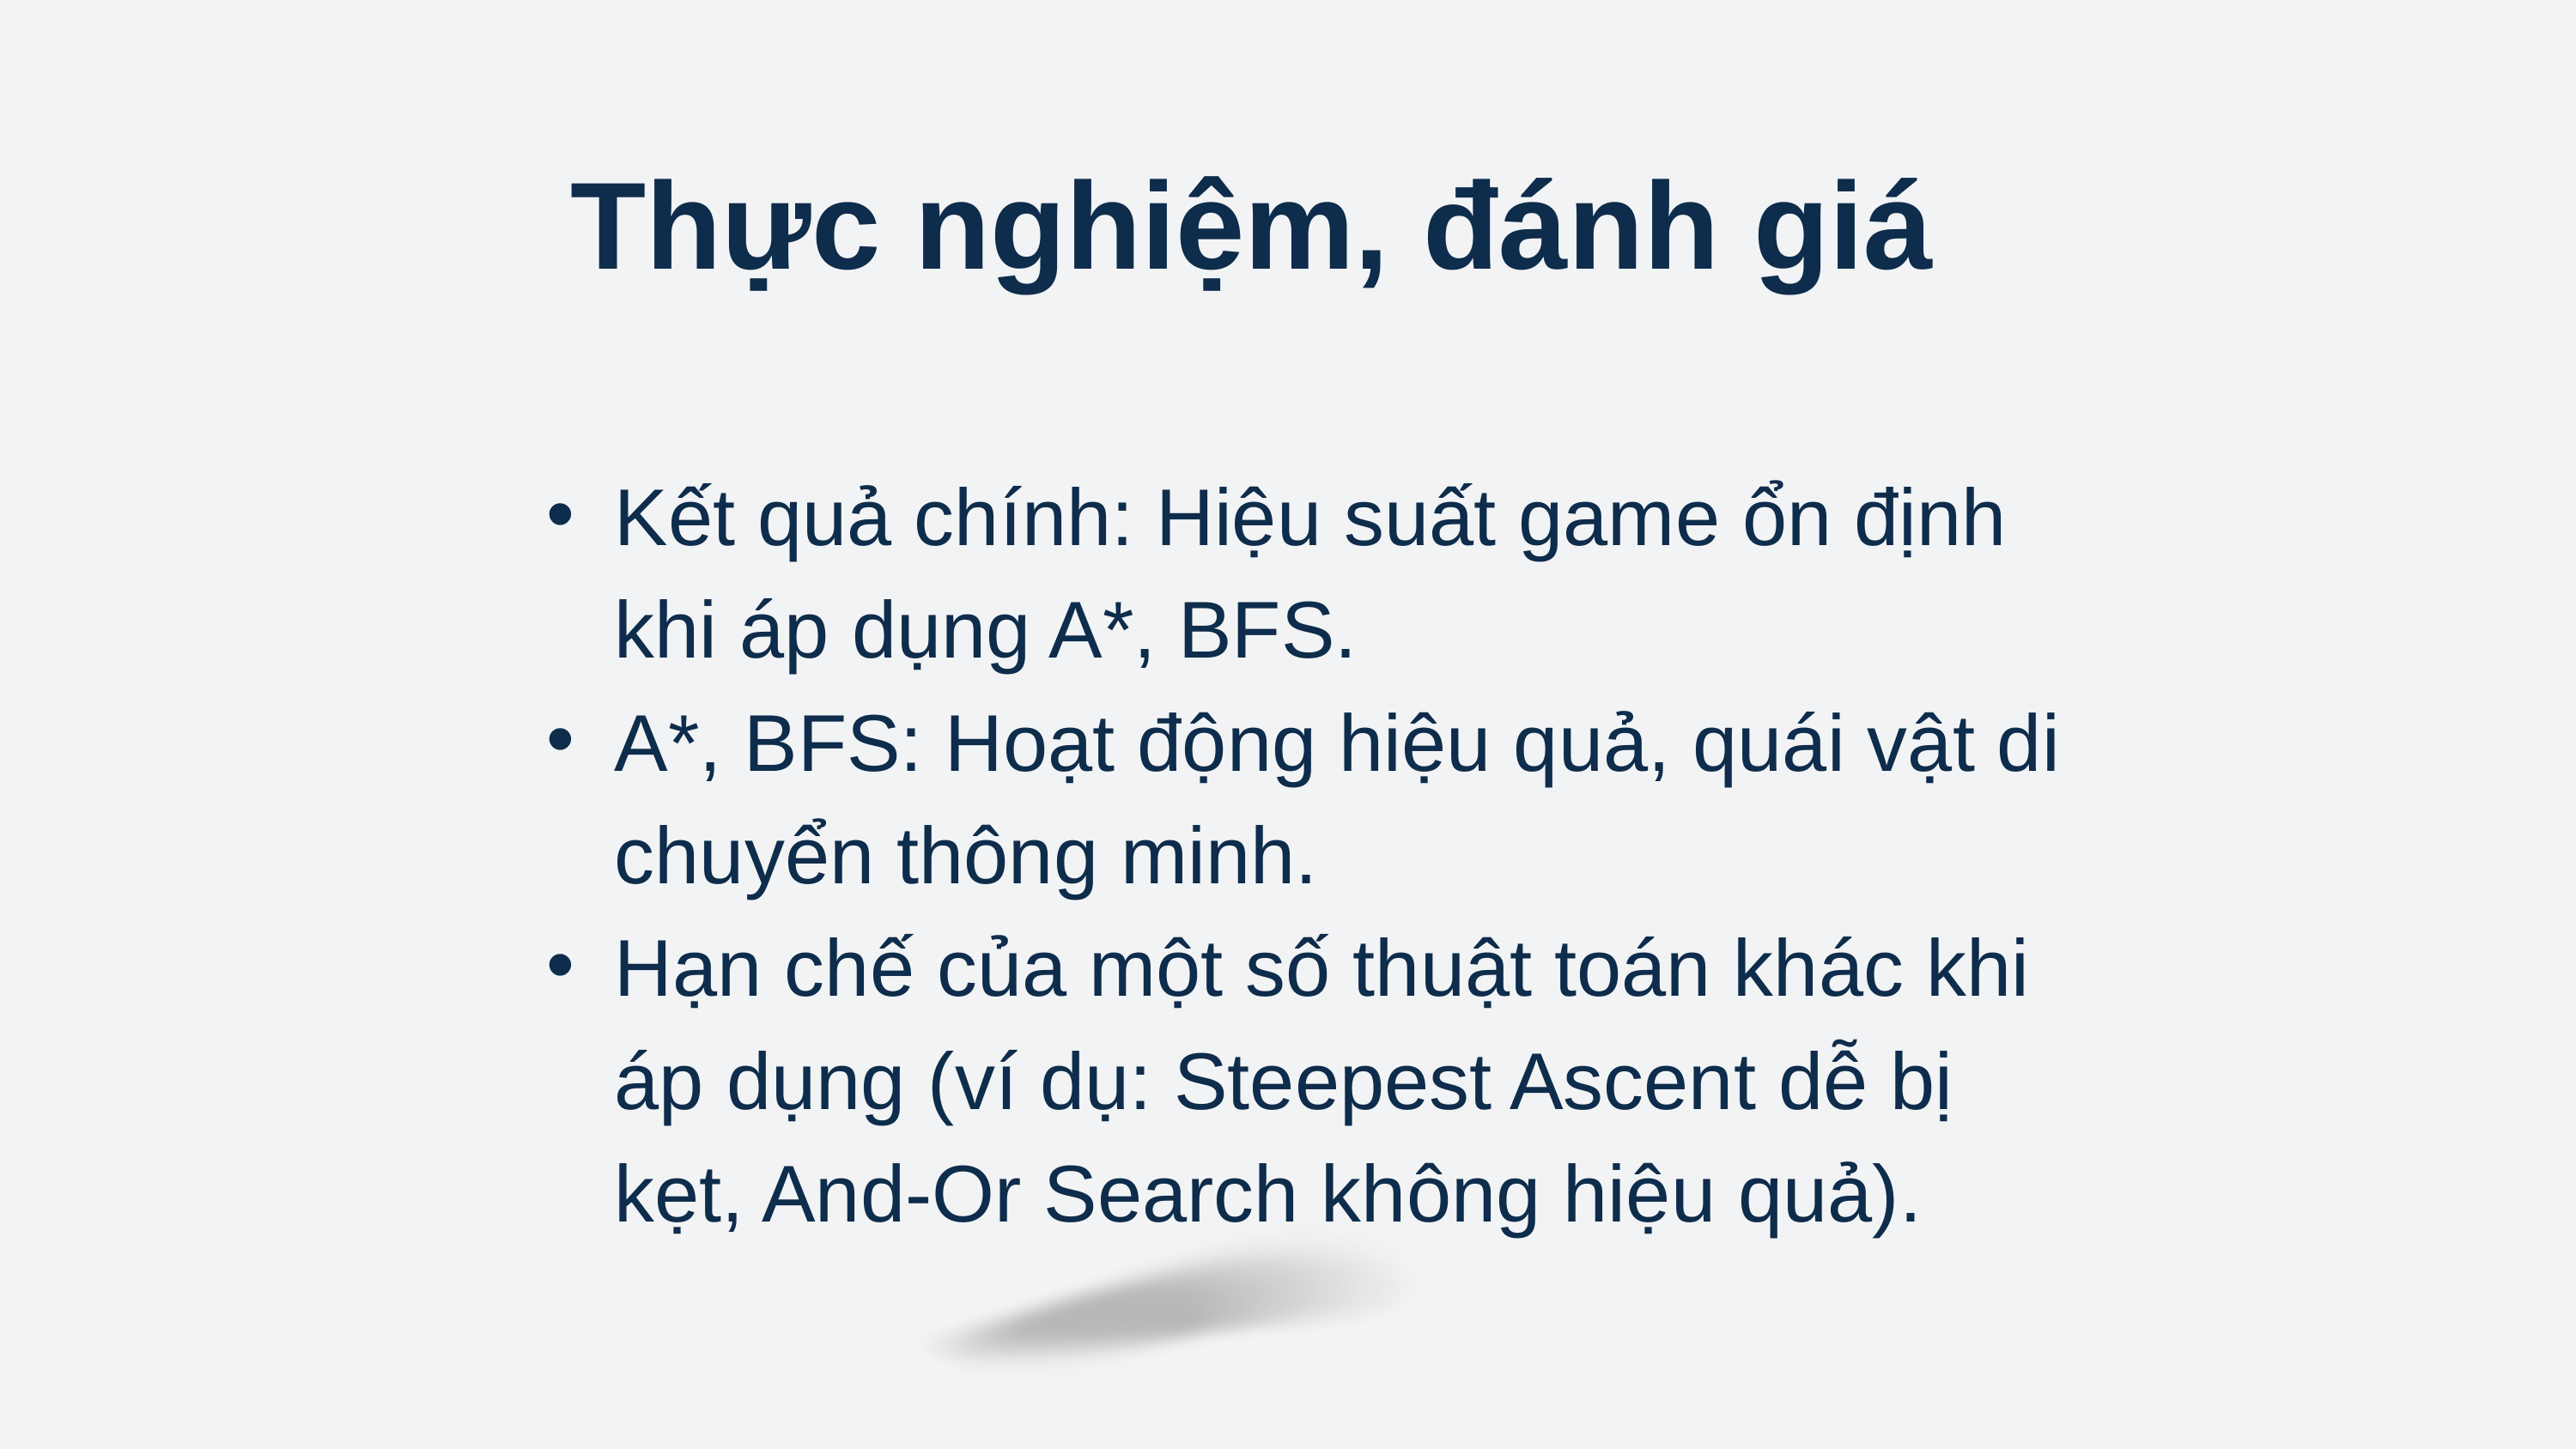

Thực nghiệm, đánh giá
Kết quả chính: Hiệu suất game ổn định khi áp dụng A*, BFS.
A*, BFS: Hoạt động hiệu quả, quái vật di chuyển thông minh.
Hạn chế của một số thuật toán khác khi áp dụng (ví dụ: Steepest Ascent dễ bị kẹt, And-Or Search không hiệu quả).